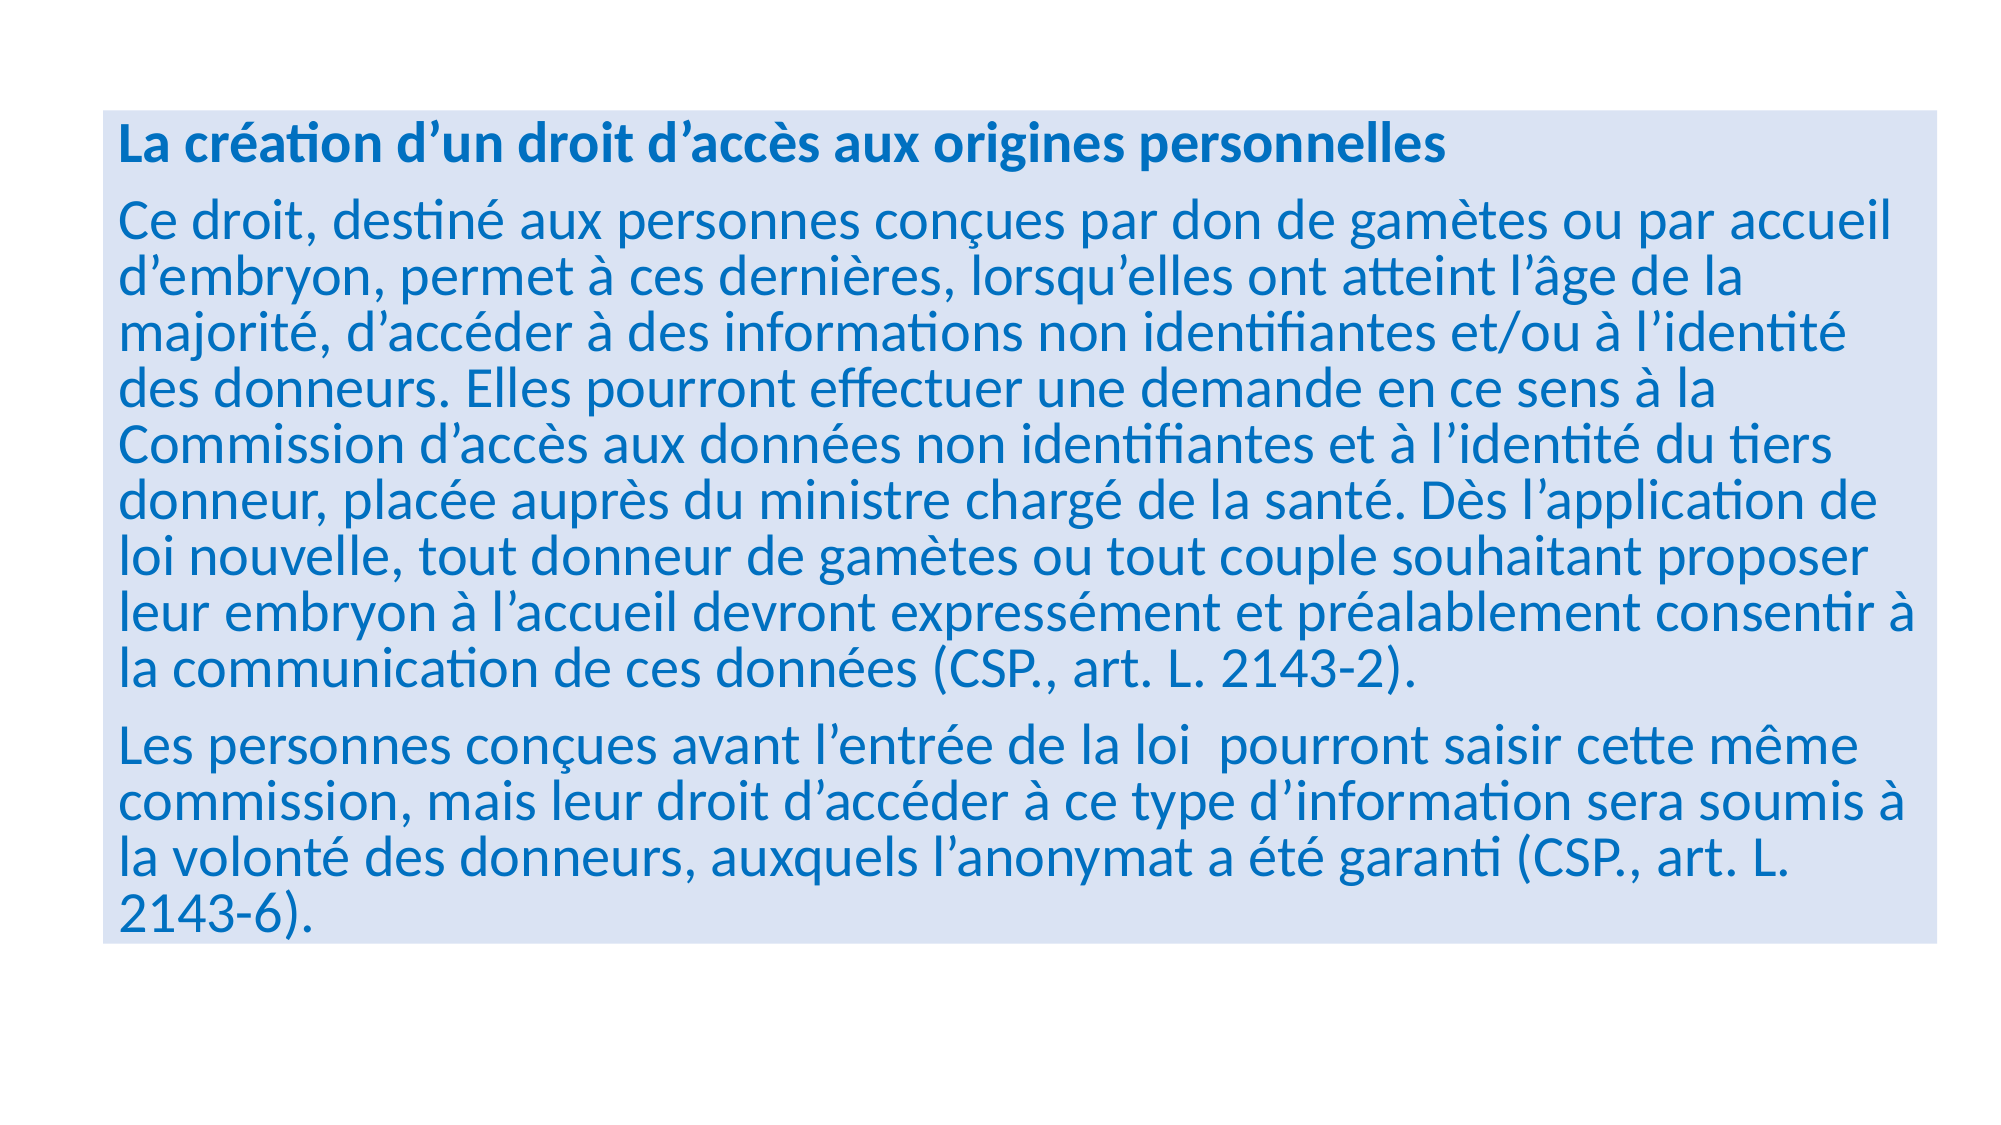

La création d’un droit d’accès aux origines personnelles
Ce droit, destiné aux personnes conçues par don de gamètes ou par accueil d’embryon, permet à ces dernières, lorsqu’elles ont atteint l’âge de la majorité, d’accéder à des informations non identifiantes et/ou à l’identité des donneurs. Elles pourront effectuer une demande en ce sens à la Commission d’accès aux données non identifiantes et à l’identité du tiers donneur, placée auprès du ministre chargé de la santé. Dès l’application de loi nouvelle, tout donneur de gamètes ou tout couple souhaitant proposer leur embryon à l’accueil devront expressément et préalablement consentir à la communication de ces données (CSP., art. L. 2143-2).
Les personnes conçues avant l’entrée de la loi  pourront saisir cette même commission, mais leur droit d’accéder à ce type d’information sera soumis à la volonté des donneurs, auxquels l’anonymat a été garanti (CSP., art. L. 2143-6).